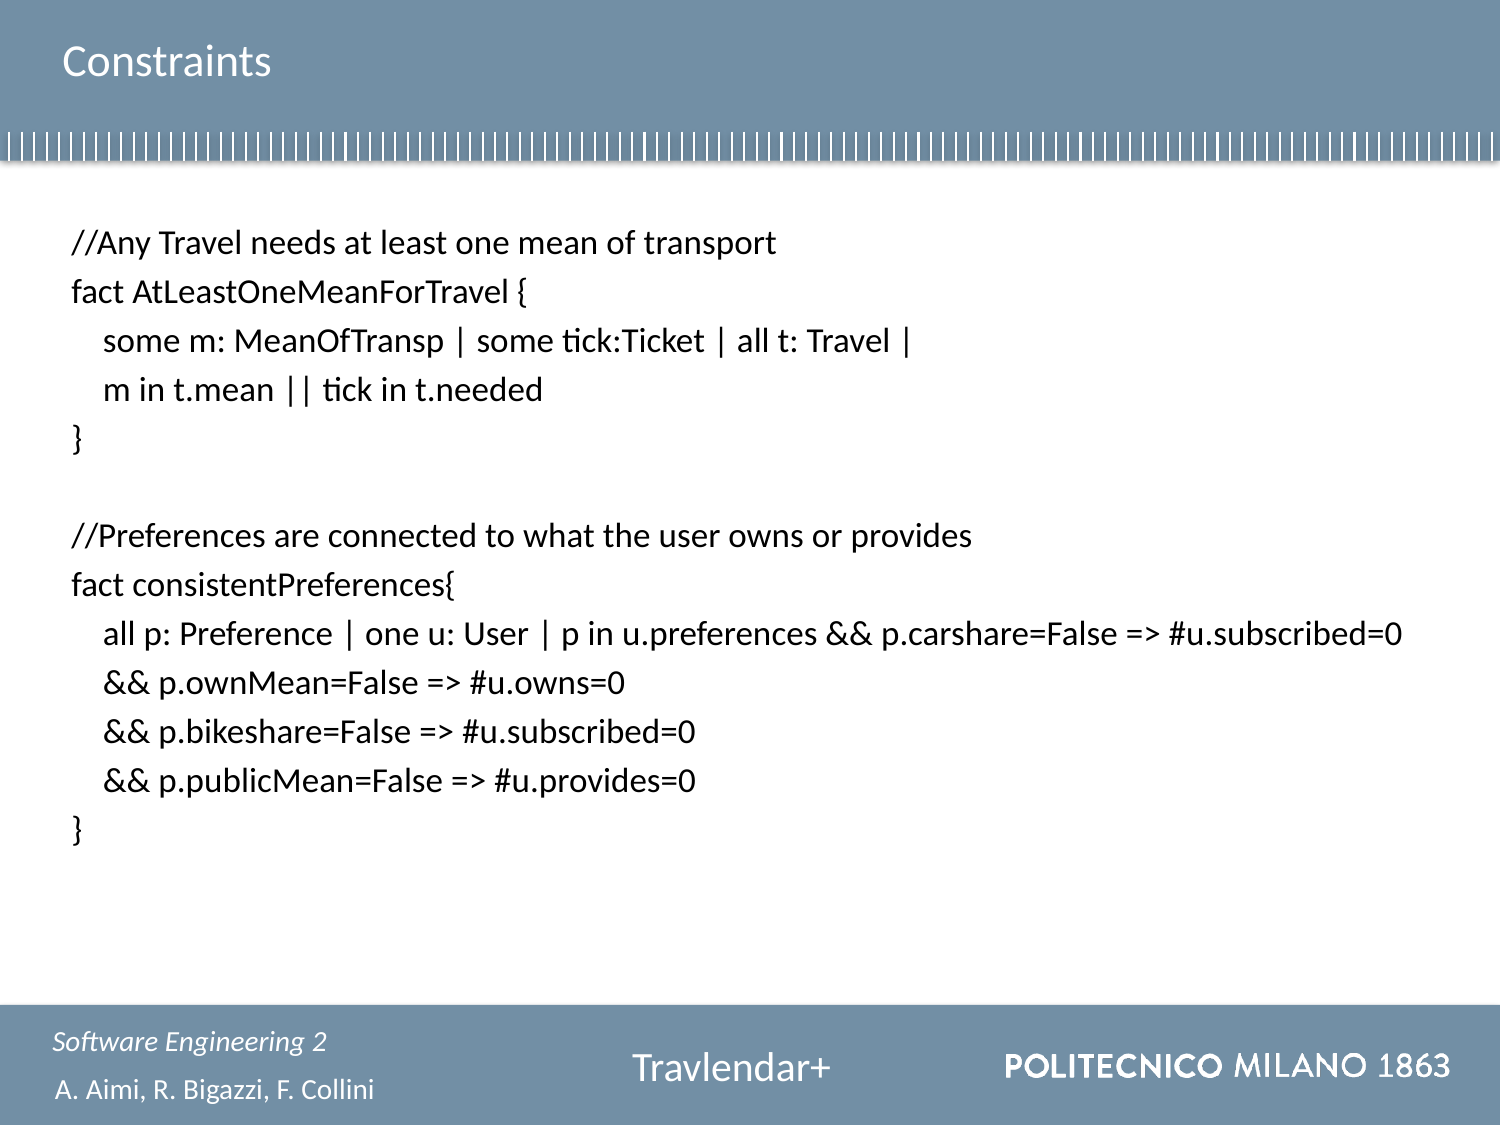

# Constraints
//Any Travel needs at least one mean of transport
fact AtLeastOneMeanForTravel {
	some m: MeanOfTransp | some tick:Ticket | all t: Travel |
	m in t.mean || tick in t.needed
}

//Preferences are connected to what the user owns or provides
fact consistentPreferences{
	all p: Preference | one u: User | p in u.preferences && p.carshare=False => #u.subscribed=0
	&& p.ownMean=False => #u.owns=0
	&& p.bikeshare=False => #u.subscribed=0
	&& p.publicMean=False => #u.provides=0
}